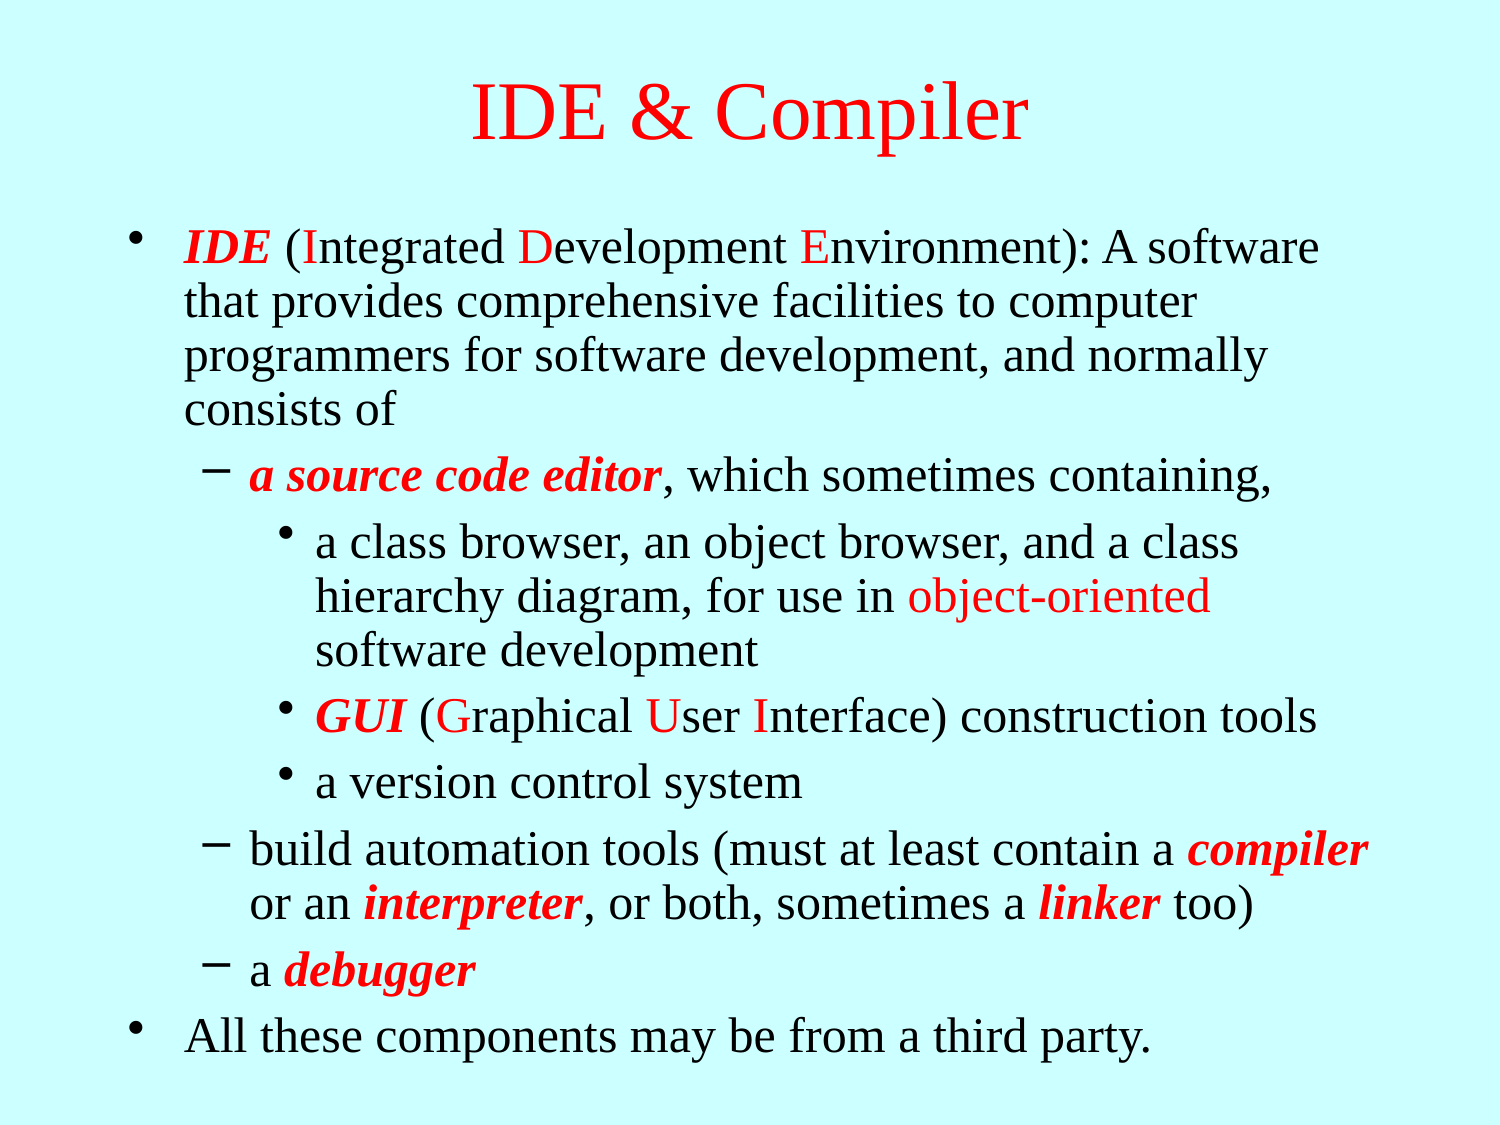

# IDE & Compiler
IDE (Integrated Development Environment): A software that provides comprehensive facilities to computer programmers for software development, and normally consists of
a source code editor, which sometimes containing,
a class browser, an object browser, and a class hierarchy diagram, for use in object-oriented software development
GUI (Graphical User Interface) construction tools
a version control system
build automation tools (must at least contain a compiler or an interpreter, or both, sometimes a linker too)
a debugger
All these components may be from a third party.